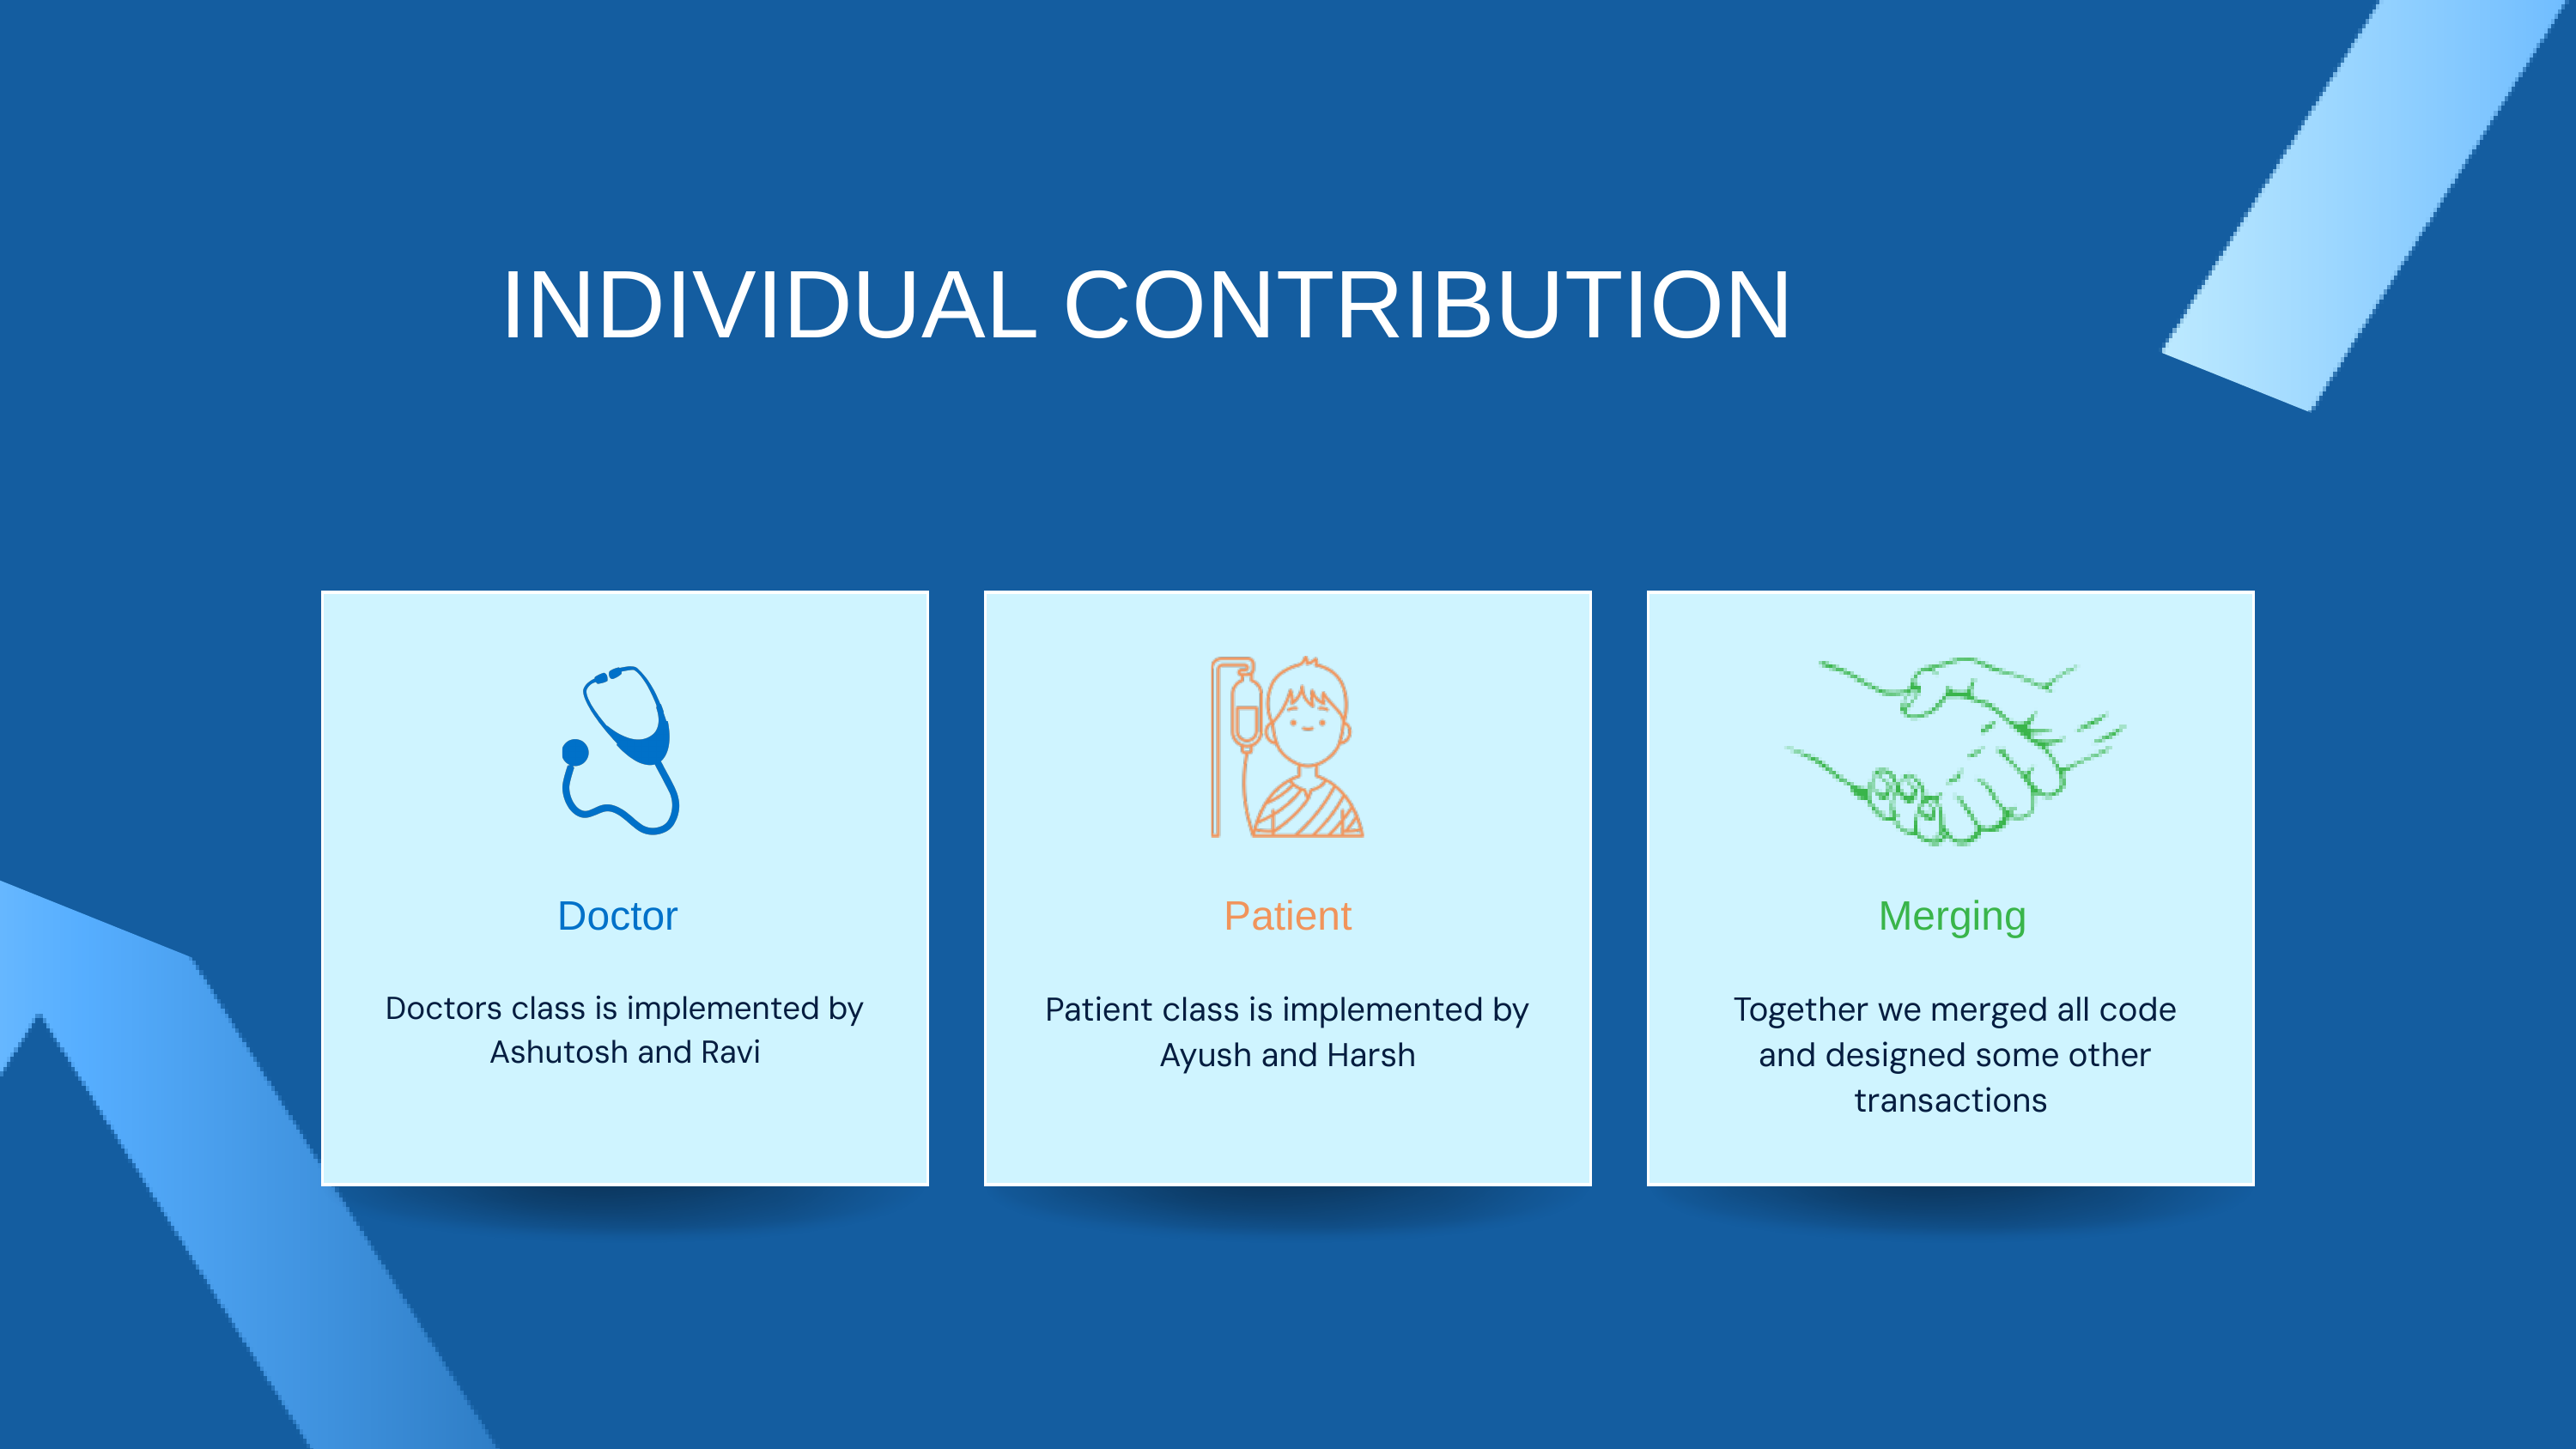

INDIVIDUAL CONTRIBUTION

Doctor
Patient
Merging

Doctors class is implemented by Ashutosh and Ravi
Patient class is implemented by Ayush and Harsh
Together we merged all code and designed some other transactions